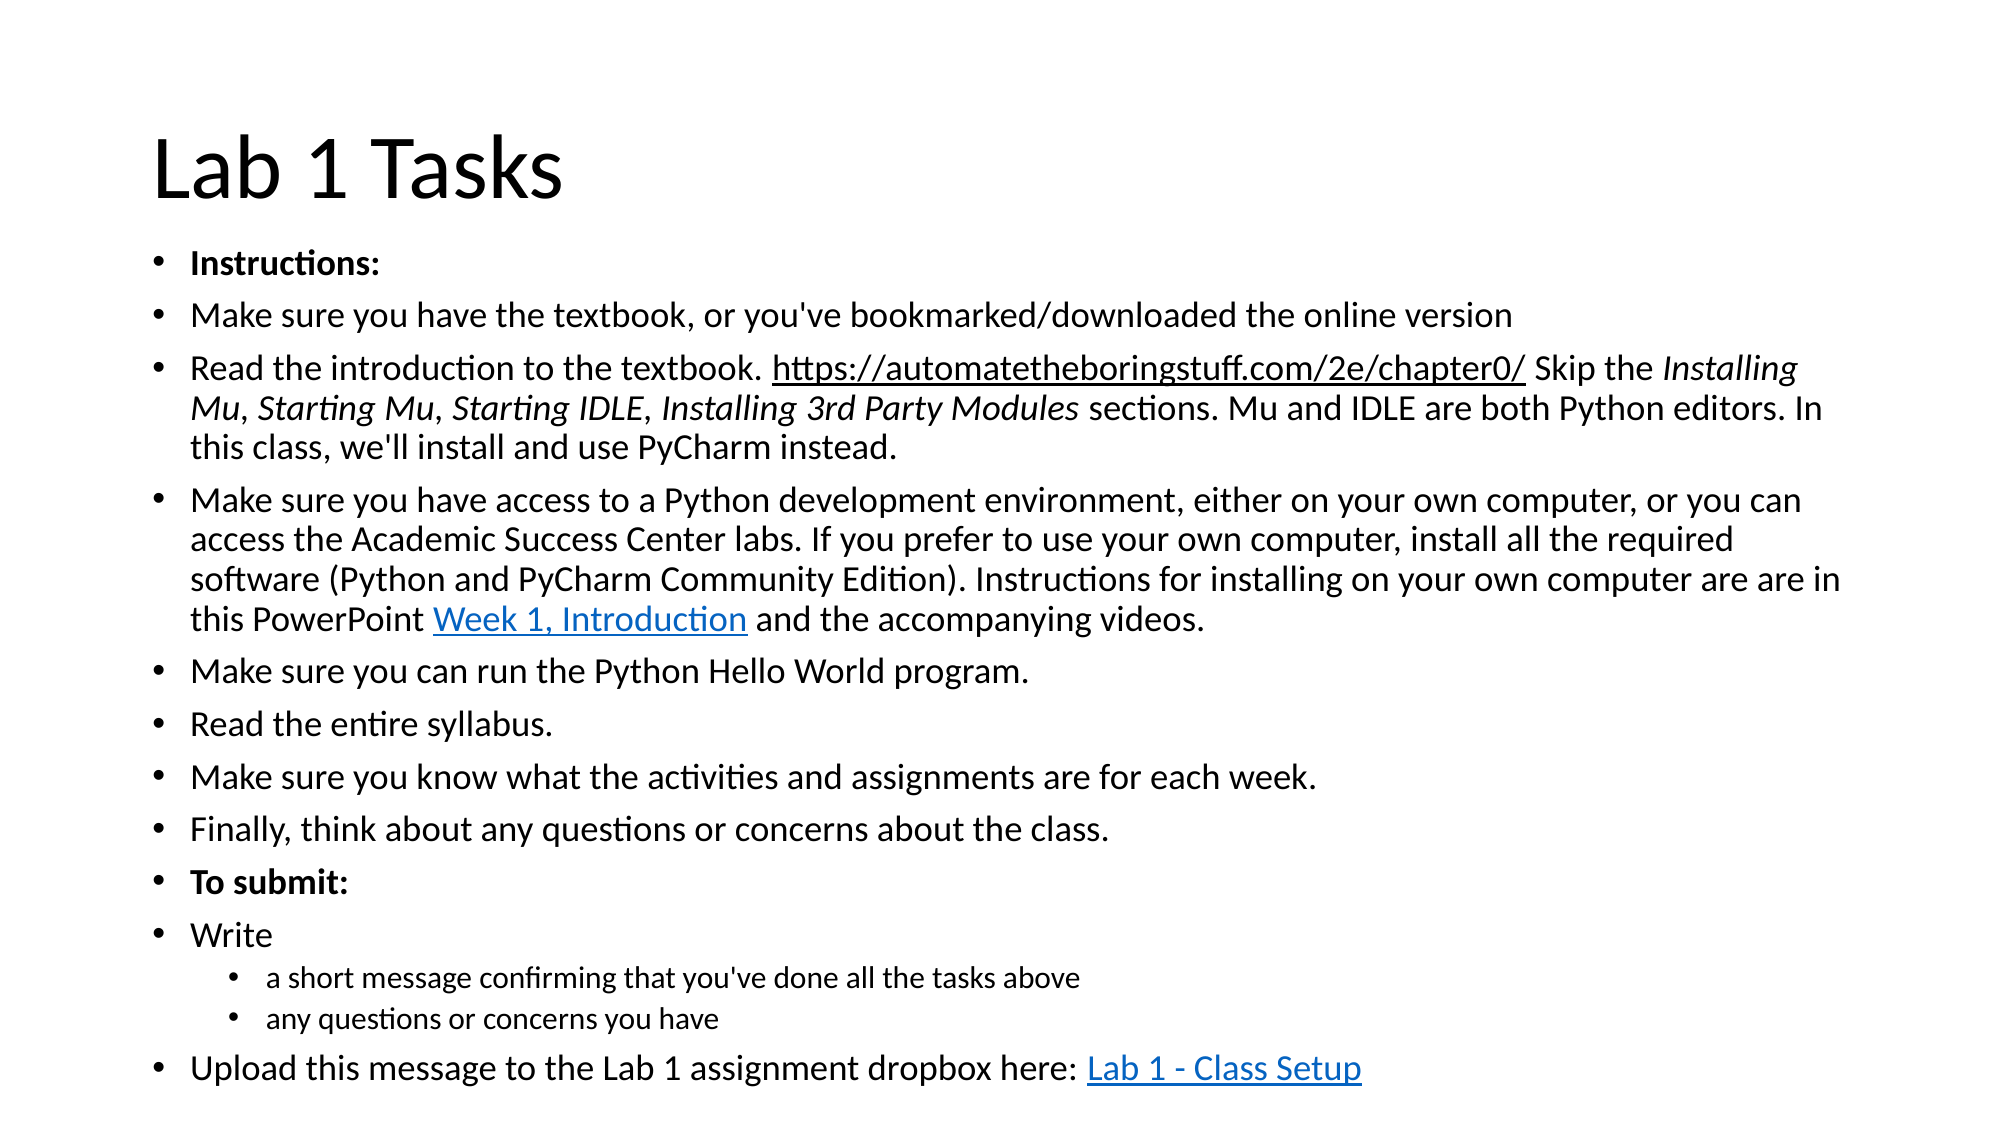

# Lab 1 Tasks
Instructions:
Make sure you have the textbook, or you've bookmarked/downloaded the online version
Read the introduction to the textbook. https://automatetheboringstuff.com/2e/chapter0/ Skip the Installing Mu, Starting Mu, Starting IDLE, Installing 3rd Party Modules sections. Mu and IDLE are both Python editors. In this class, we'll install and use PyCharm instead.
Make sure you have access to a Python development environment, either on your own computer, or you can access the Academic Success Center labs. If you prefer to use your own computer, install all the required software (Python and PyCharm Community Edition). Instructions for installing on your own computer are are in this PowerPoint Week 1, Introduction and the accompanying videos.
Make sure you can run the Python Hello World program.
Read the entire syllabus.
Make sure you know what the activities and assignments are for each week.
Finally, think about any questions or concerns about the class.
To submit:
Write
a short message confirming that you've done all the tasks above
any questions or concerns you have
Upload this message to the Lab 1 assignment dropbox here: Lab 1 - Class Setup